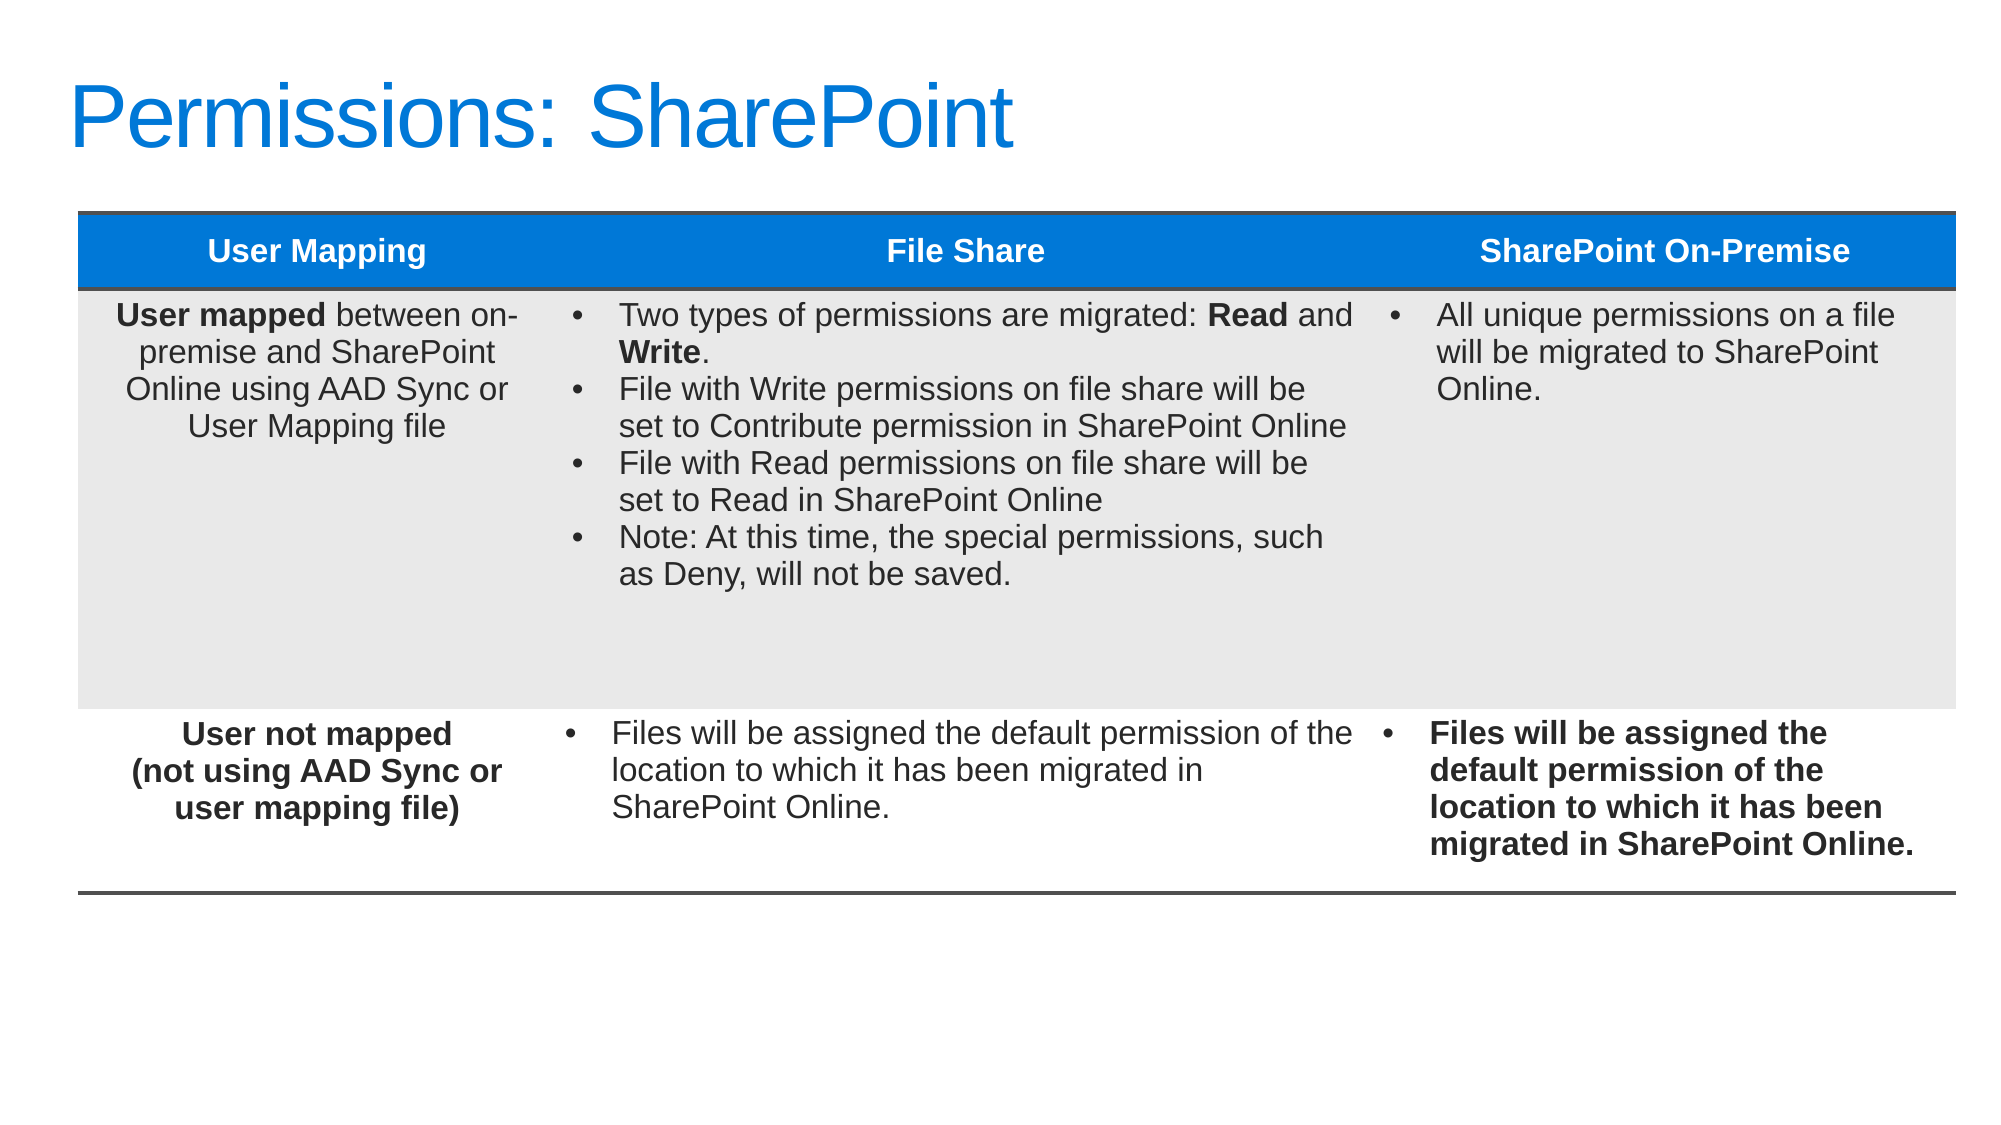

# Permissions: SharePoint
| User Mapping | File Share | SharePoint On-Premise |
| --- | --- | --- |
| User mapped between on-premise and SharePoint Online using AAD Sync or User Mapping file | Two types of permissions are migrated: Read and Write. File with Write permissions on file share will be set to Contribute permission in SharePoint Online File with Read permissions on file share will be set to Read in SharePoint Online Note: At this time, the special permissions, such as Deny, will not be saved. | All unique permissions on a file will be migrated to SharePoint Online. |
| User not mapped (not using AAD Sync or user mapping file) | Files will be assigned the default permission of the location to which it has been migrated in SharePoint Online. | Files will be assigned the default permission of the location to which it has been migrated in SharePoint Online. |